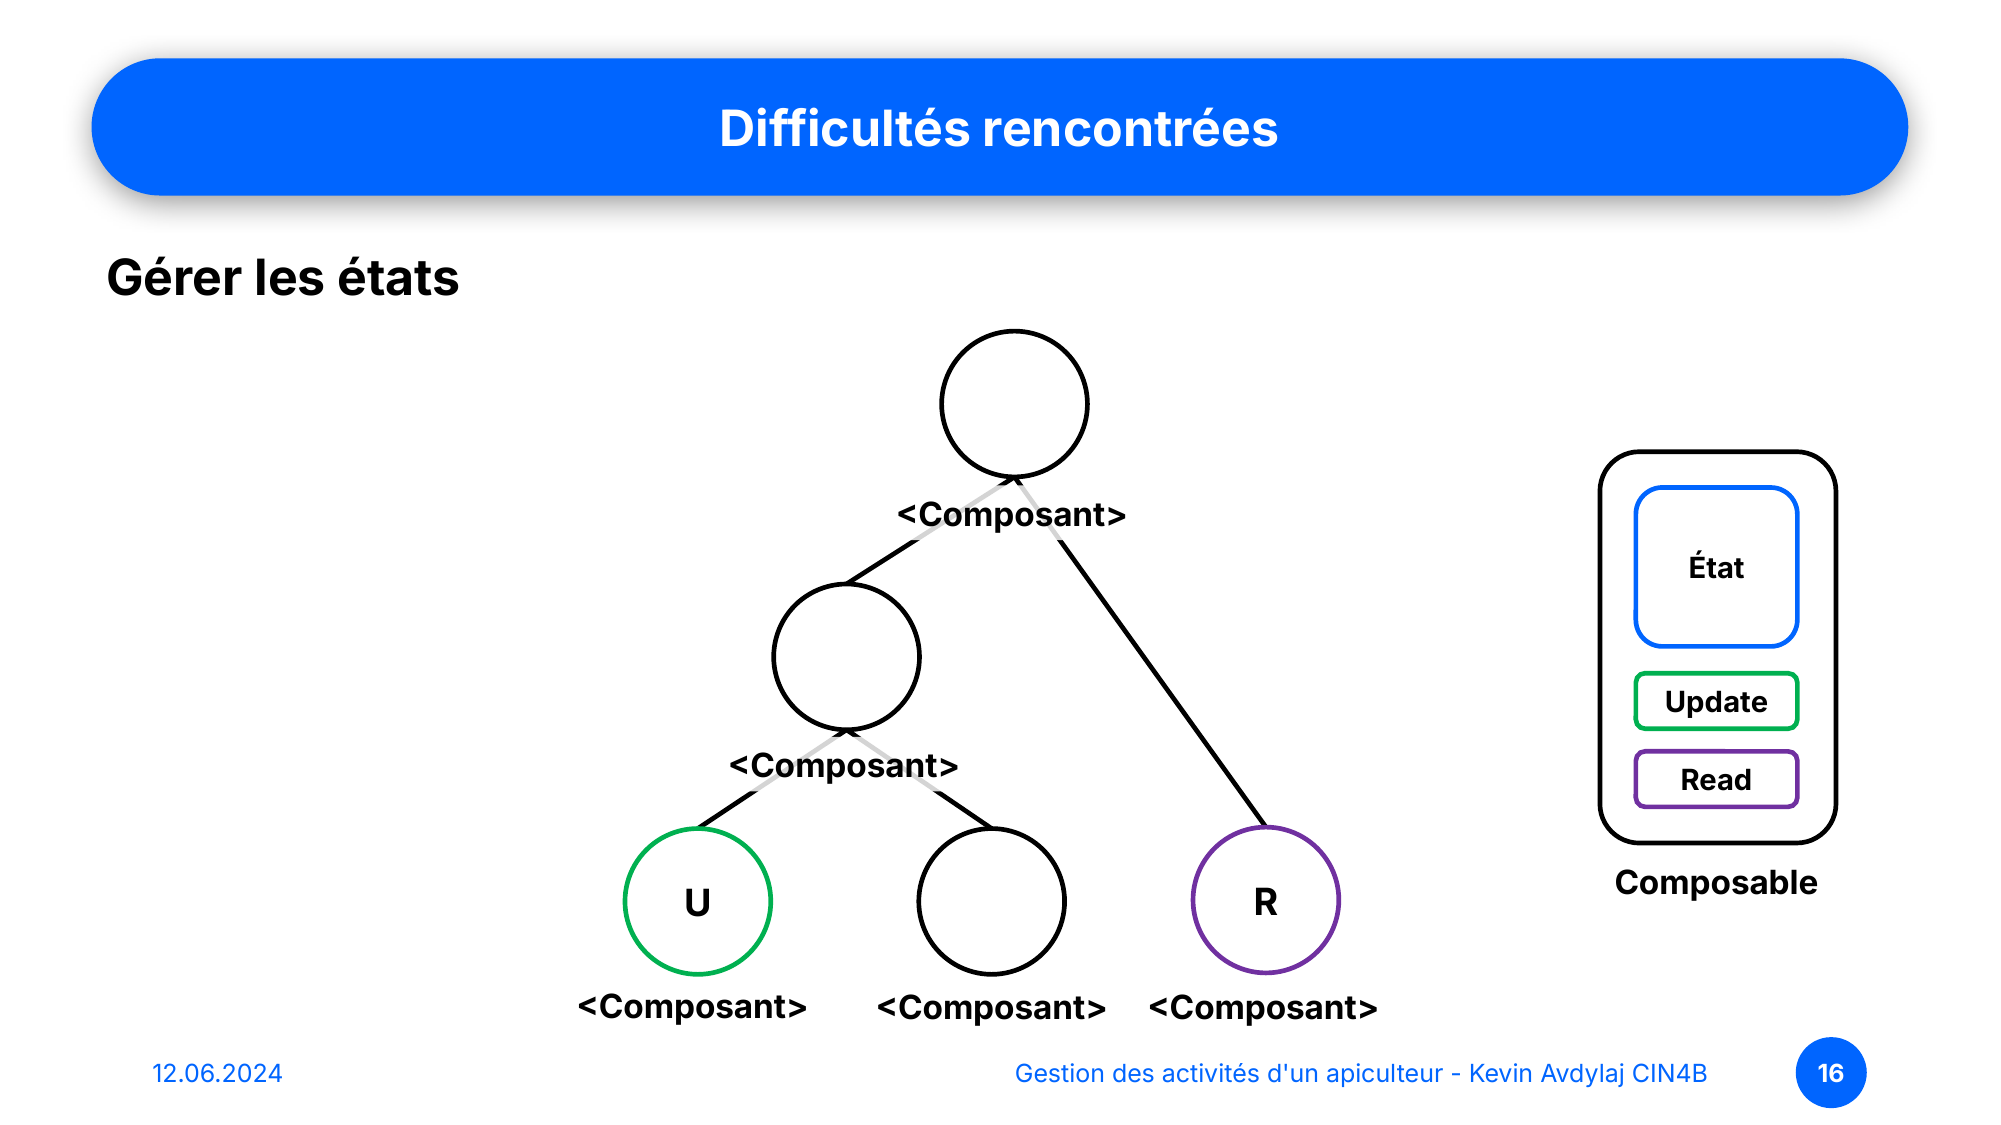

Difficultés rencontrées
Gérer les états

<Composant>
État

Update
<Composant>
Read
R
U

Composable
<Composant>
<Composant>
<Composant>
12.06.2024
Gestion des activités d'un apiculteur - Kevin Avdylaj CIN4B
16